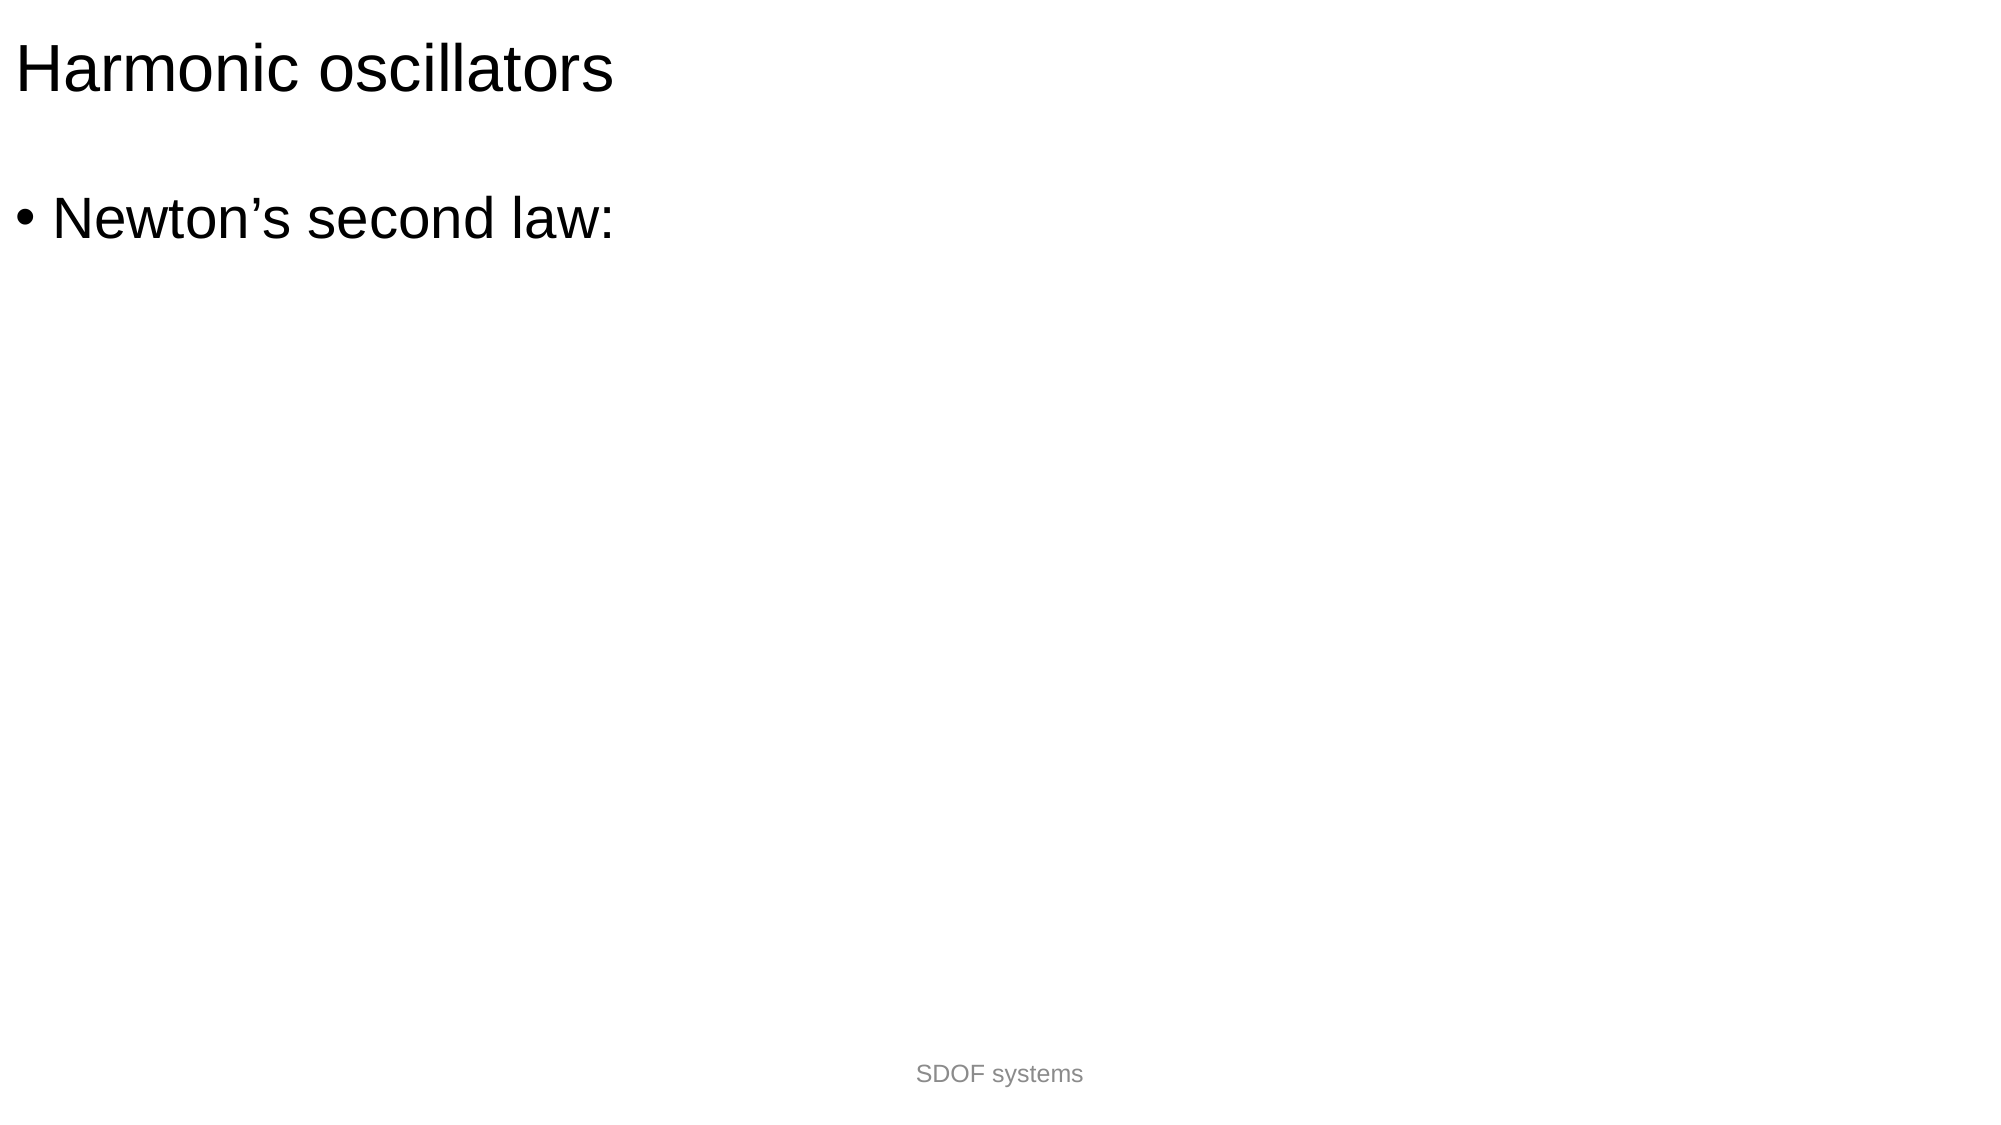

# Harmonic oscillators
Newton’s second law:

SDOF systems